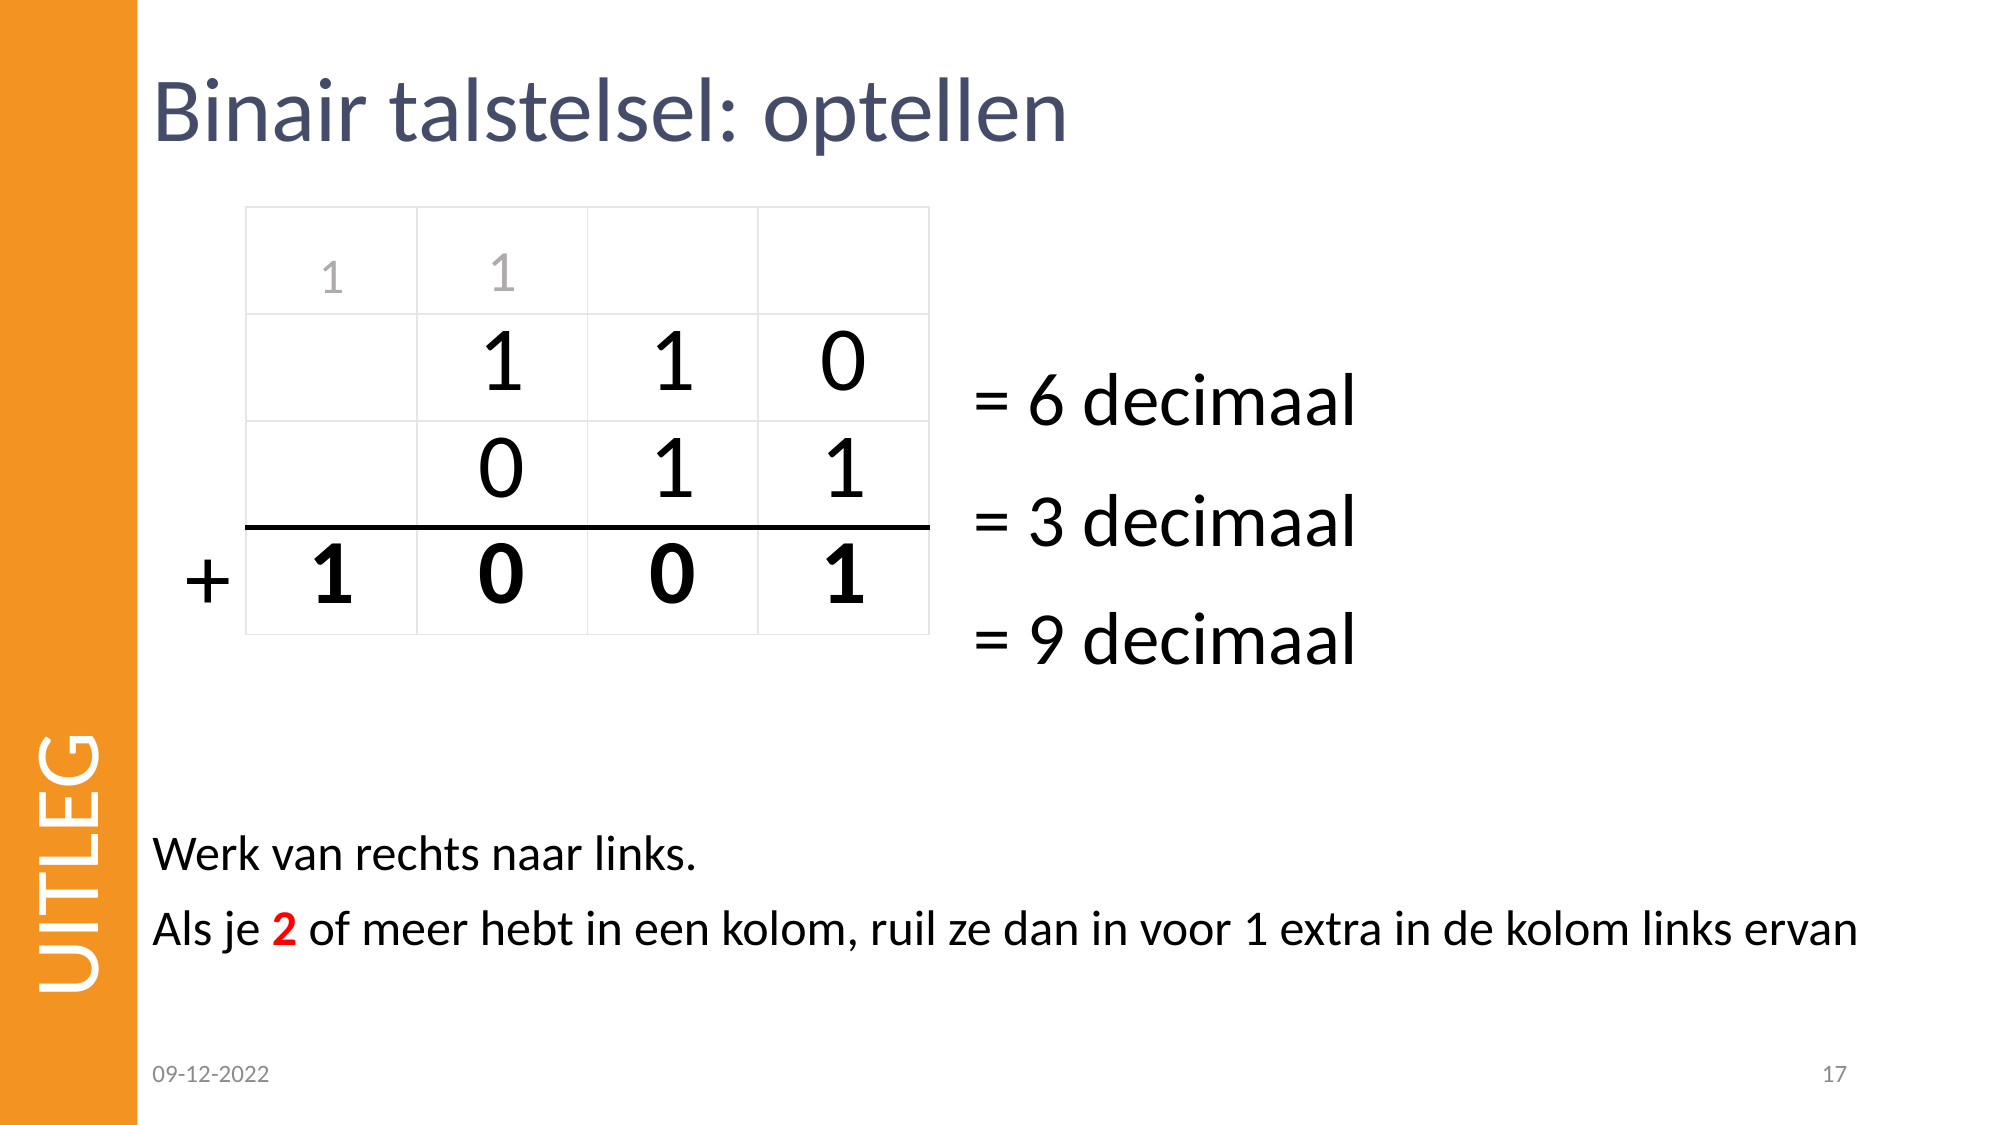

# Binair talstelsel: optellen
| 1 | 1 |  |  |
| --- | --- | --- | --- |
|  | 1 | 1 | 0 |
|  | 0 | 1 | 1 |
| 1 | 0 | 0 | 1 |
= 6 decimaal
UITLEG
= 3 decimaal
+
= 9 decimaal
Werk van rechts naar links.
Als je 2 of meer hebt in een kolom, ruil ze dan in voor 1 extra in de kolom links ervan
09-12-2022

17